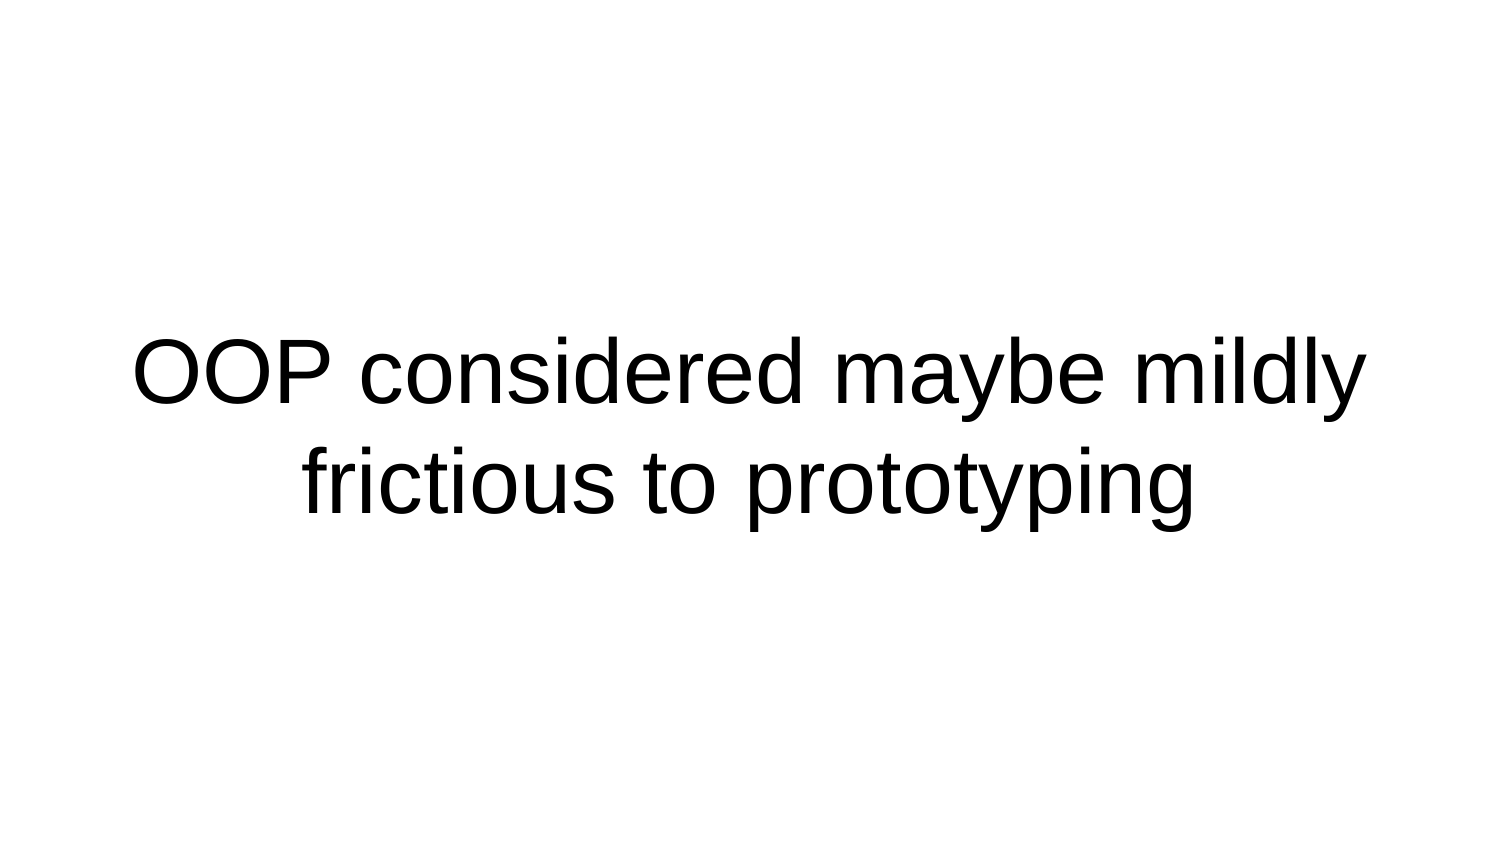

# OOP considered maybe mildly frictious to prototyping